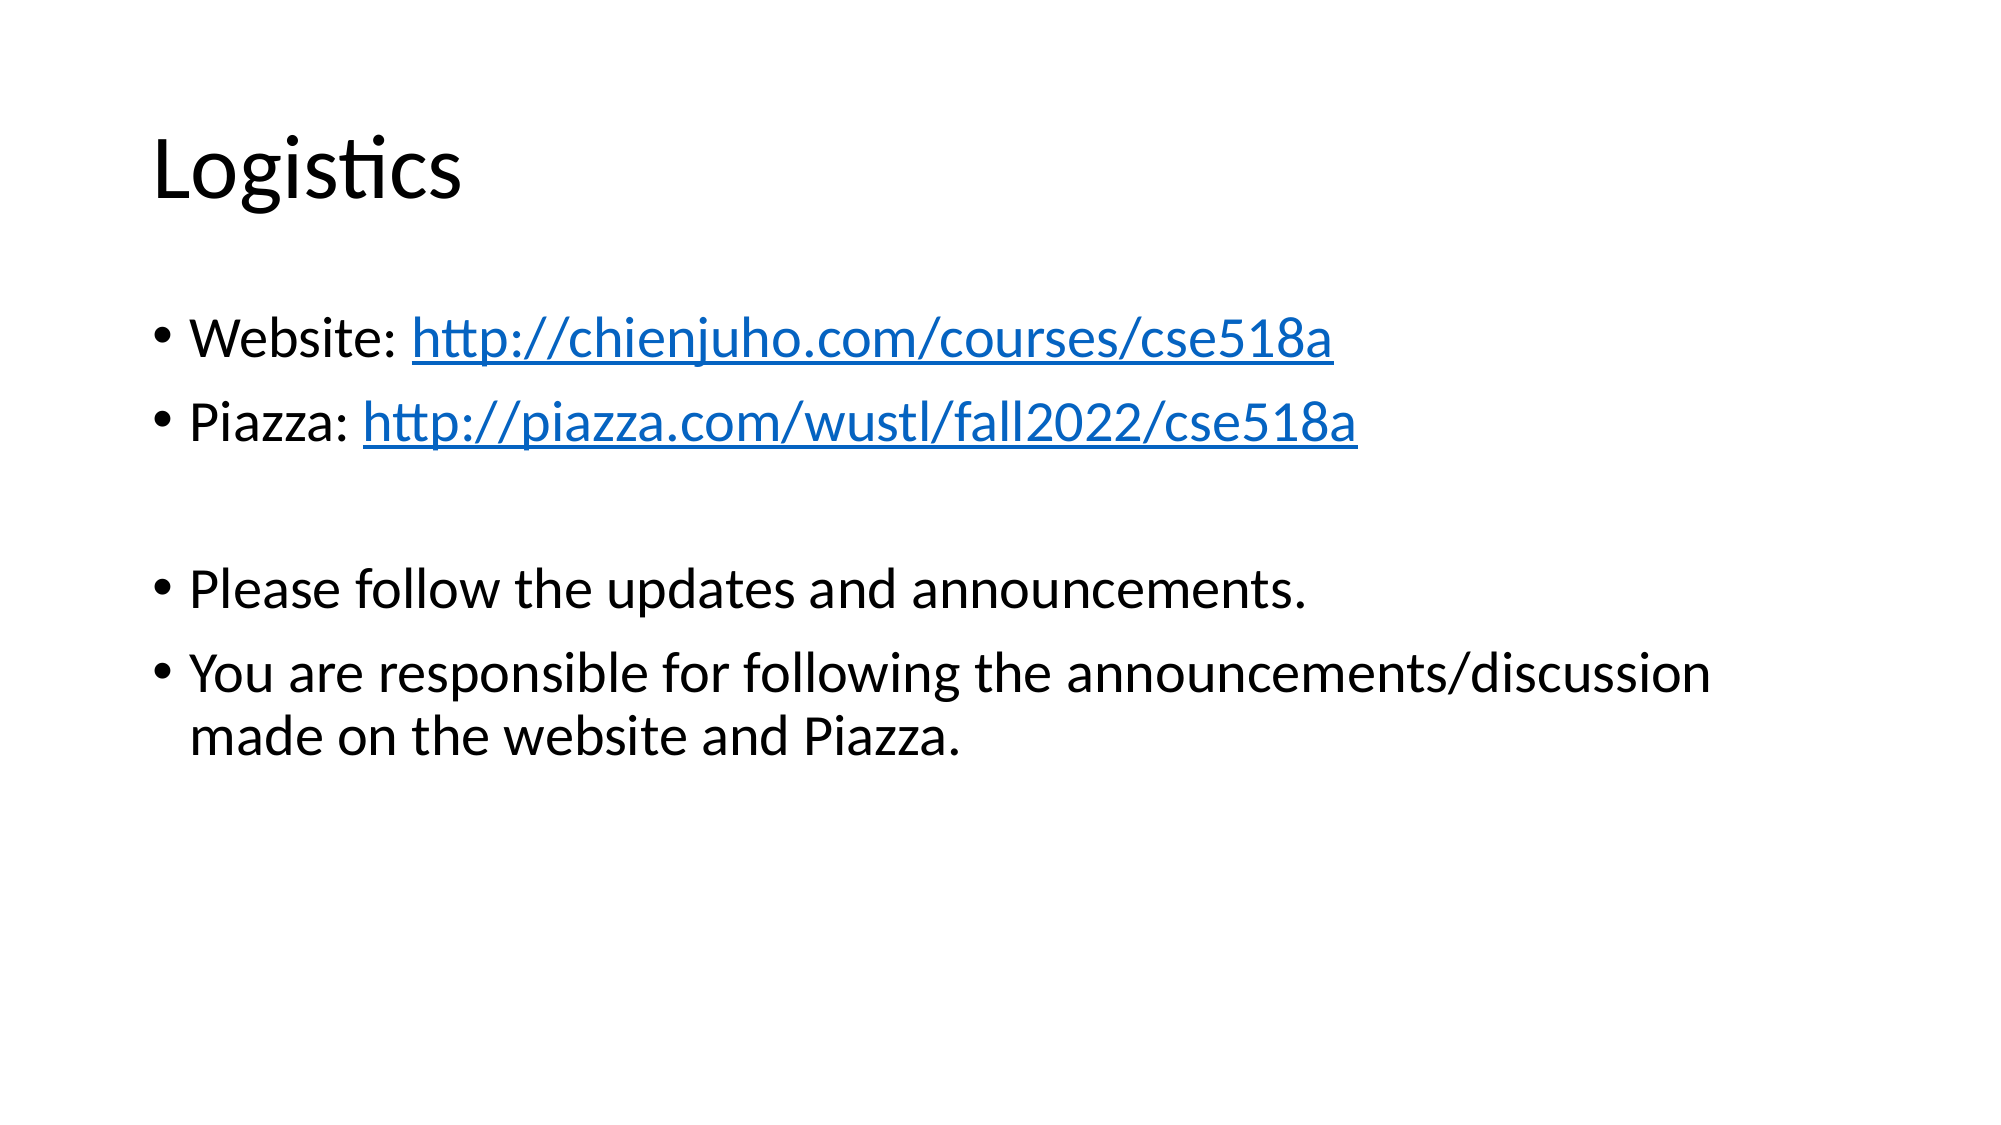

# Logistics
Website: http://chienjuho.com/courses/cse518a
Piazza: http://piazza.com/wustl/fall2022/cse518a

Please follow the updates and announcements.
You are responsible for following the announcements/discussion made on the website and Piazza.